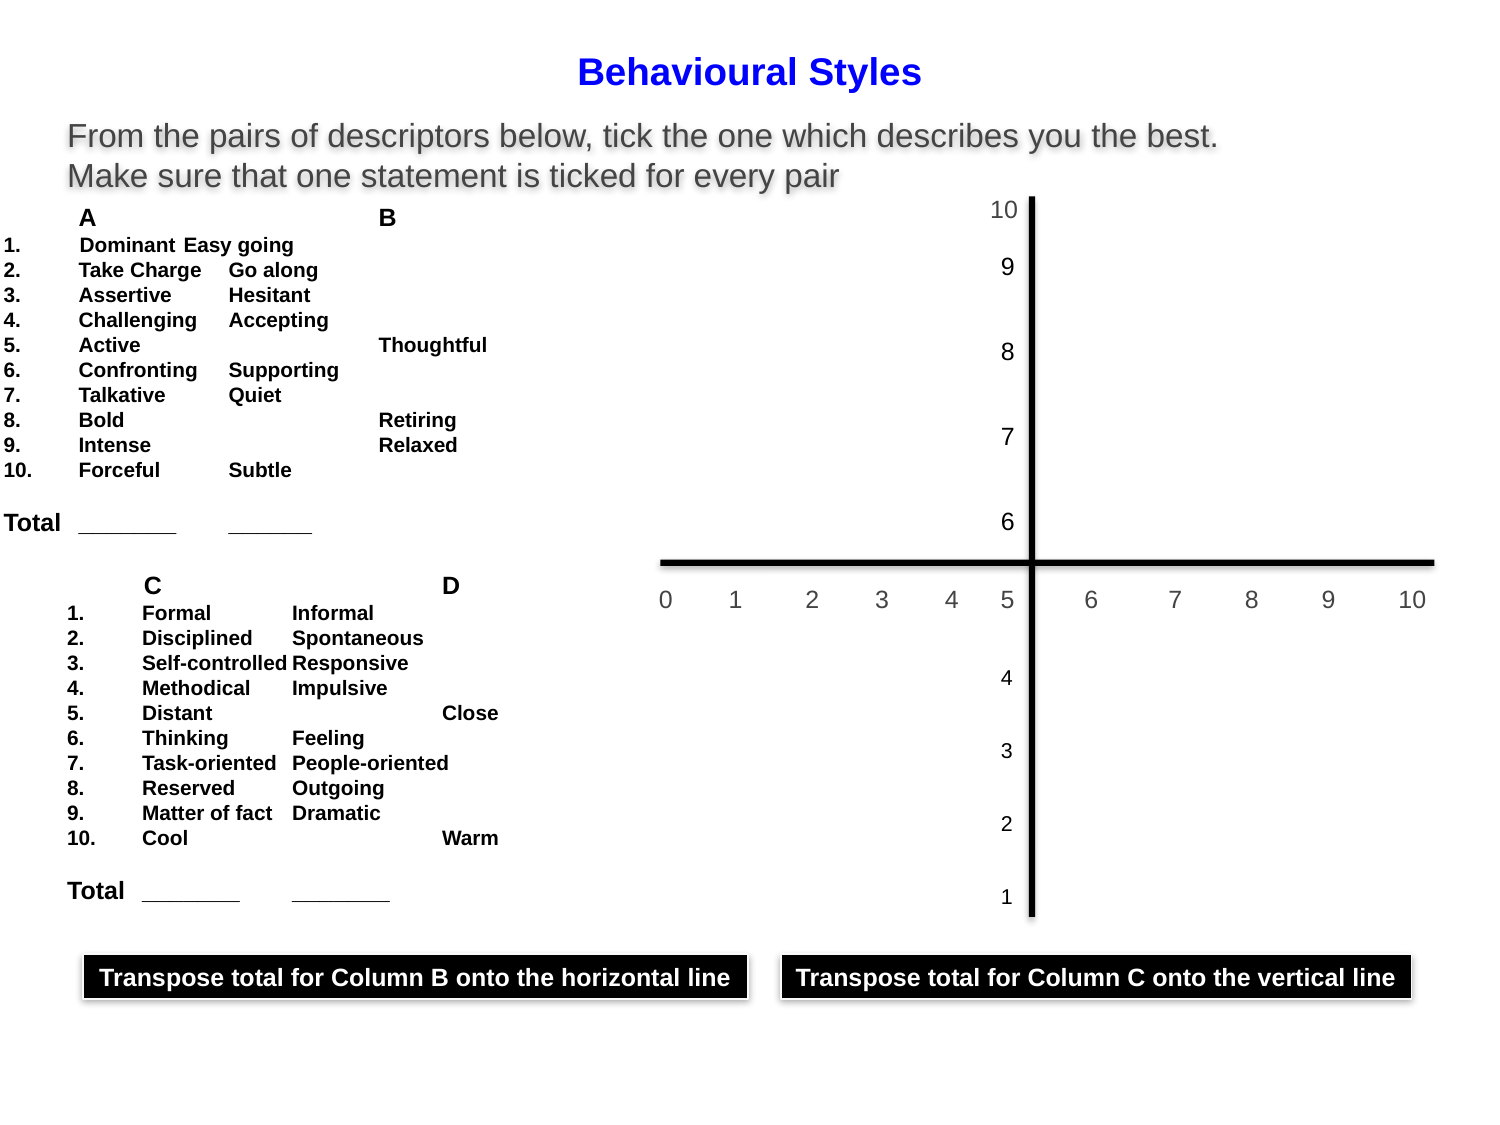

# Behavioural Styles
From the pairs of descriptors below, tick the one which describes you the best.
Make sure that one statement is ticked for every pair
10
	A		B
        Dominant	Easy going
Take Charge	Go along
Assertive	Hesitant
Challenging	Accepting
Active		Thoughtful
Confronting	Supporting
Talkative	Quiet
Bold		Retiring
Intense		Relaxed
Forceful	Subtle

Total	_______	______

9

8

7

6

           C	             	D
Formal 	Informal
Disciplined	Spontaneous
Self-controlled	Responsive
Methodical	Impulsive
Distant		Close
Thinking	Feeling
Task-oriented	People-oriented
Reserved	Outgoing
Matter of fact	Dramatic
Cool		Warm

Total	_______	_______

0        1         2        3        4      5          6          7         8         9         10
4

3

2

1
Transpose total for Column B onto the horizontal line
Transpose total for Column C onto the vertical line